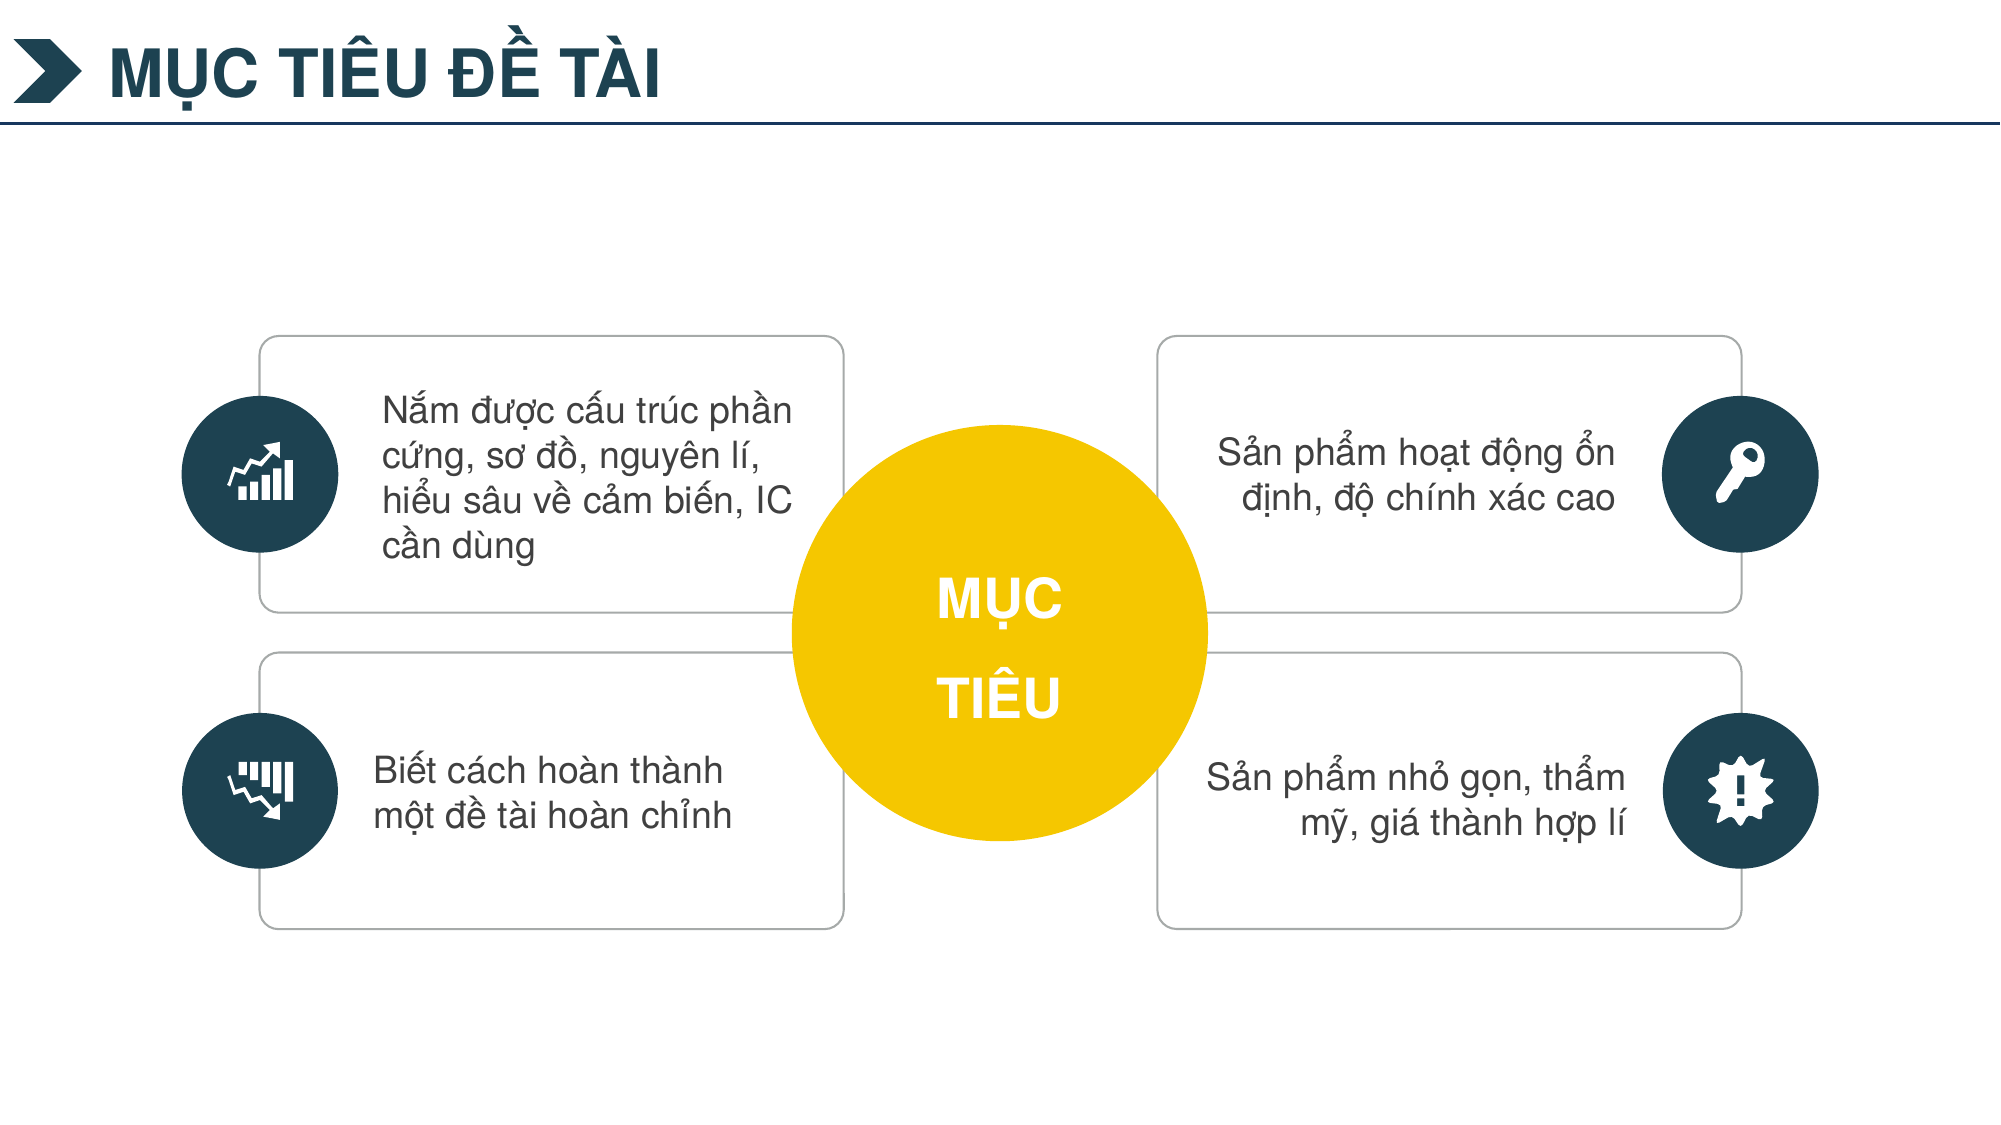

MỤC TIÊU ĐỀ TÀI

Nắm được cấu trúc phần cứng, sơ đồ, nguyên lí, hiểu sâu về cảm biến, IC cần dùng

Sản phẩm hoạt động ổn định, độ chính xác cao

MỤC TIÊU

Biết cách hoàn thành một đề tài hoàn chỉnh

Sản phẩm nhỏ gọn, thẩm mỹ, giá thành hợp lí